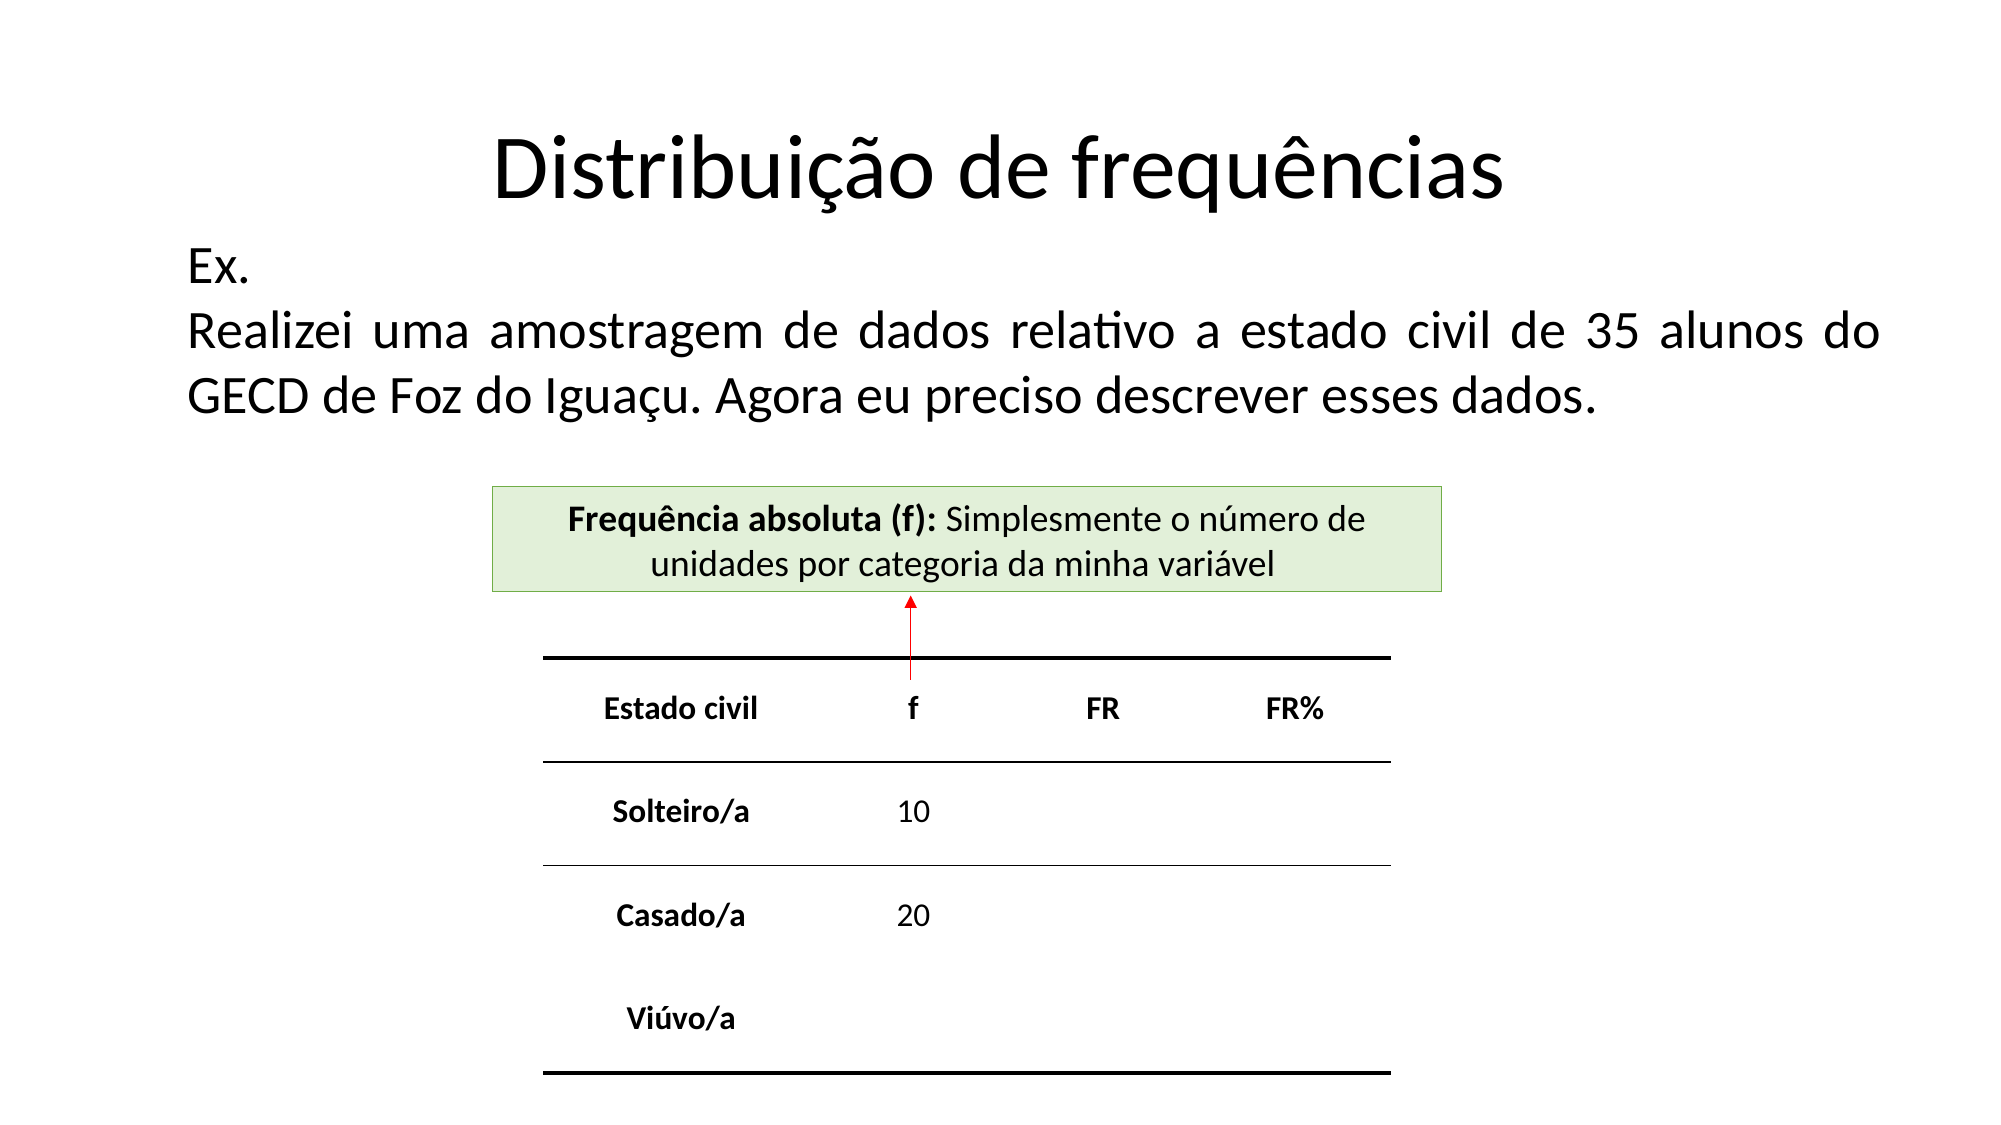

# Distribuição de frequências
Ex.
Realizei uma amostragem de dados relativo a estado civil de 35 alunos do GECD de Foz do Iguaçu. Agora eu preciso descrever esses dados.
Frequência absoluta (f): Simplesmente o número de unidades por categoria da minha variável
| Estado civil | f | FR | FR% |
| --- | --- | --- | --- |
| Solteiro/a | 10 |  |  |
| Casado/a | 20 |  |  |
| Viúvo/a |  |  |  |